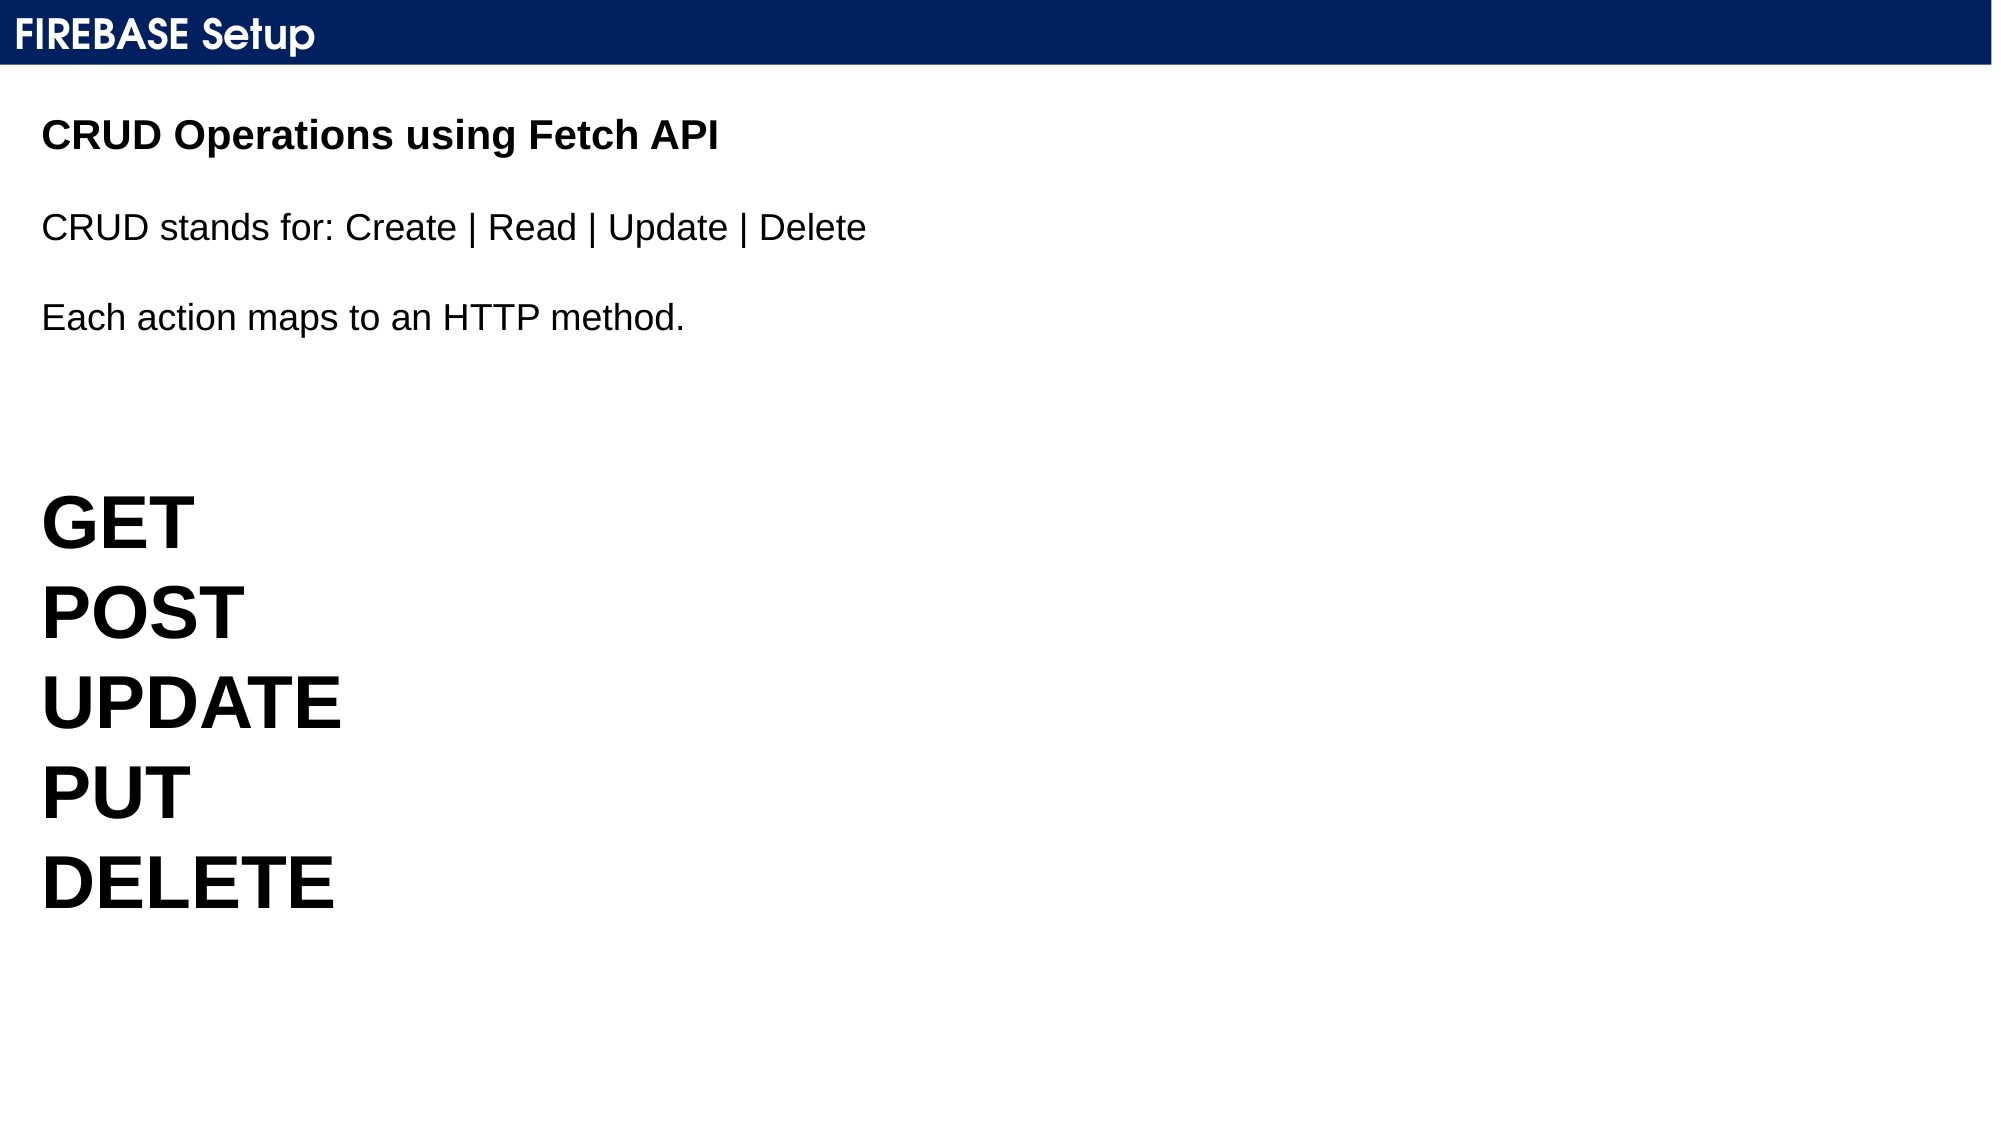

FIREBASE Setup
CRUD Operations using Fetch API

CRUD stands for: Create | Read | Update | Delete

Each action maps to an HTTP method.

GET
POST
UPDATE
PUT
DELETE